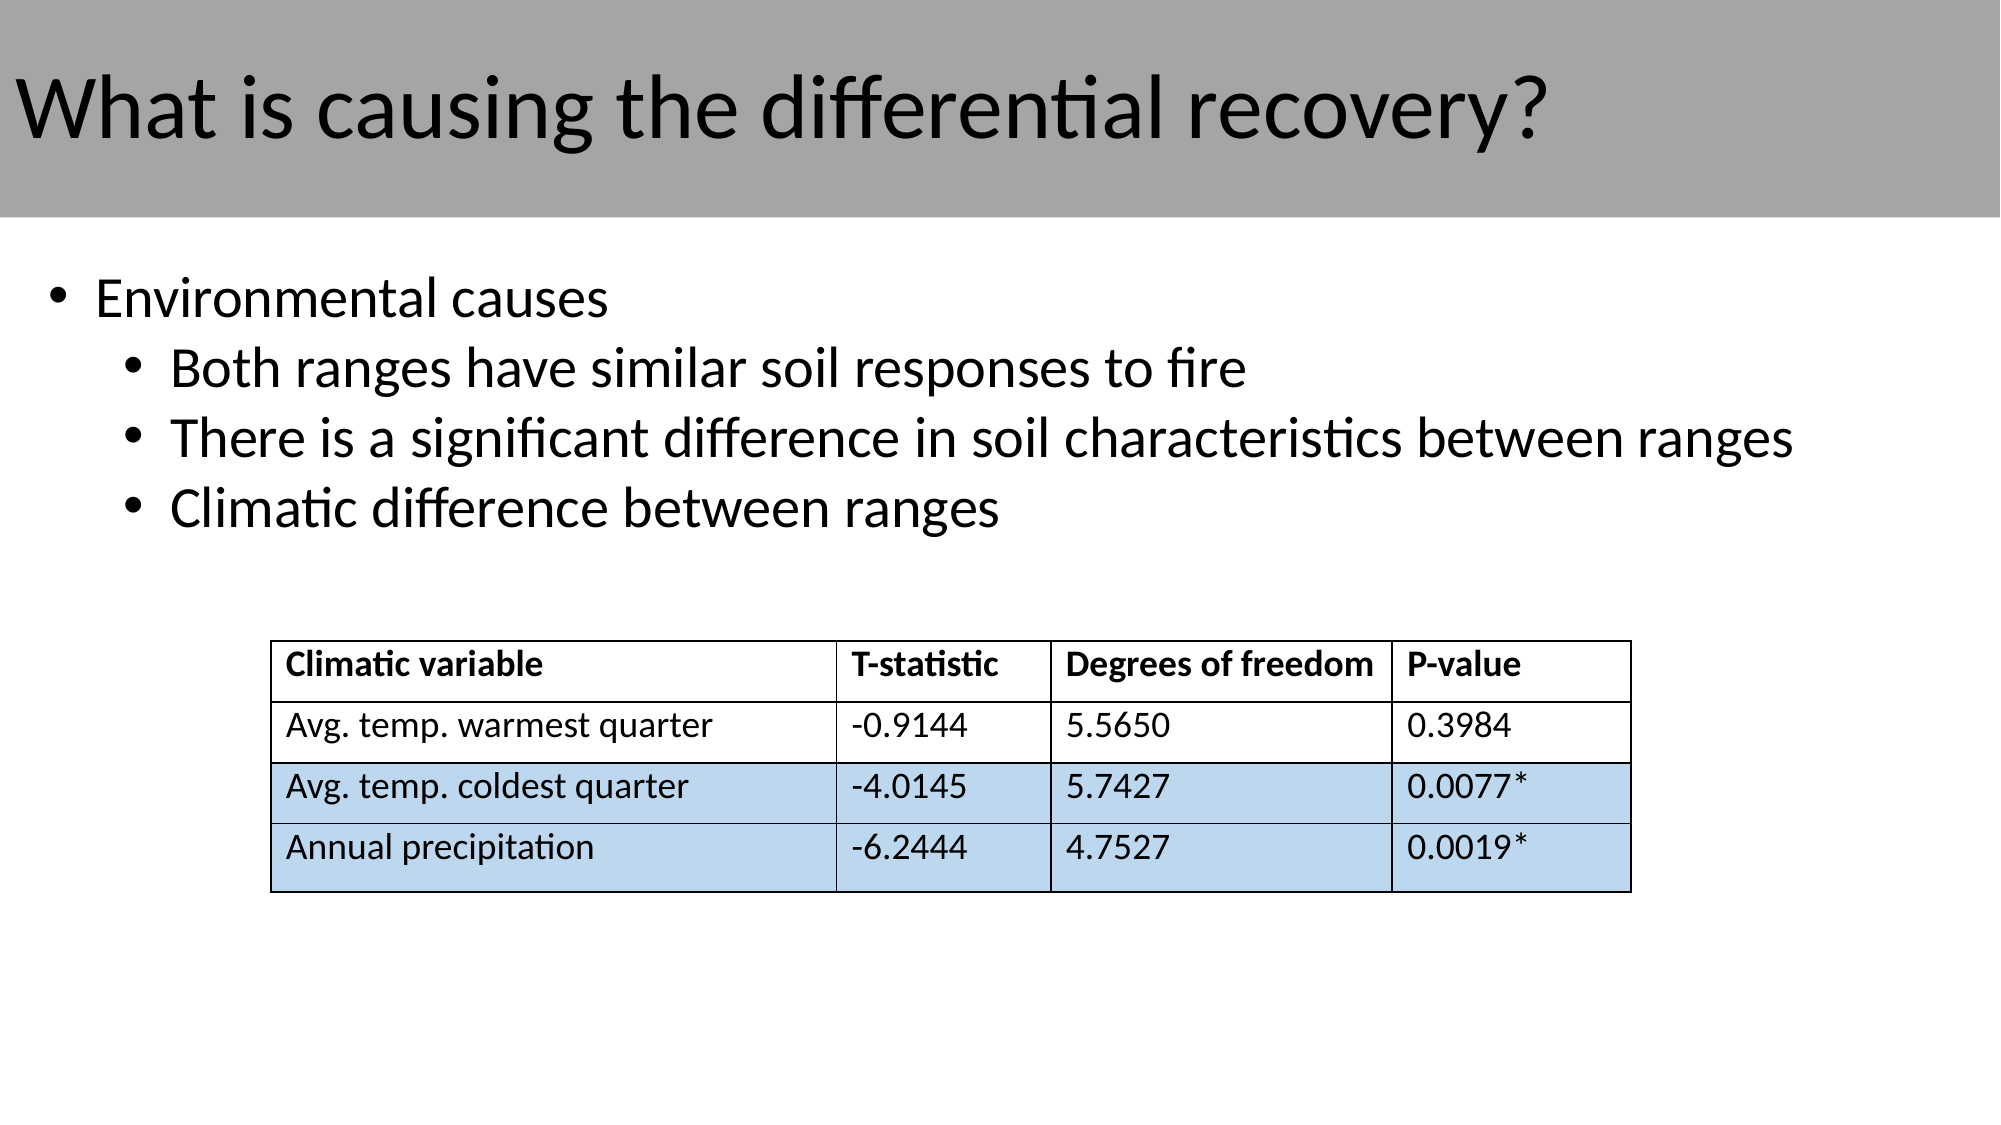

# What is causing the differential recovery?
Environmental causes
Both ranges have similar soil responses to fire
There is a significant difference in soil characteristics between ranges
Climatic difference between ranges
| Climatic variable | T-statistic | Degrees of freedom | P-value |
| --- | --- | --- | --- |
| Avg. temp. warmest quarter | -0.9144 | 5.5650 | 0.3984 |
| Avg. temp. coldest quarter | -4.0145 | 5.7427 | 0.0077\* |
| Annual precipitation | -6.2444 | 4.7527 | 0.0019\* |